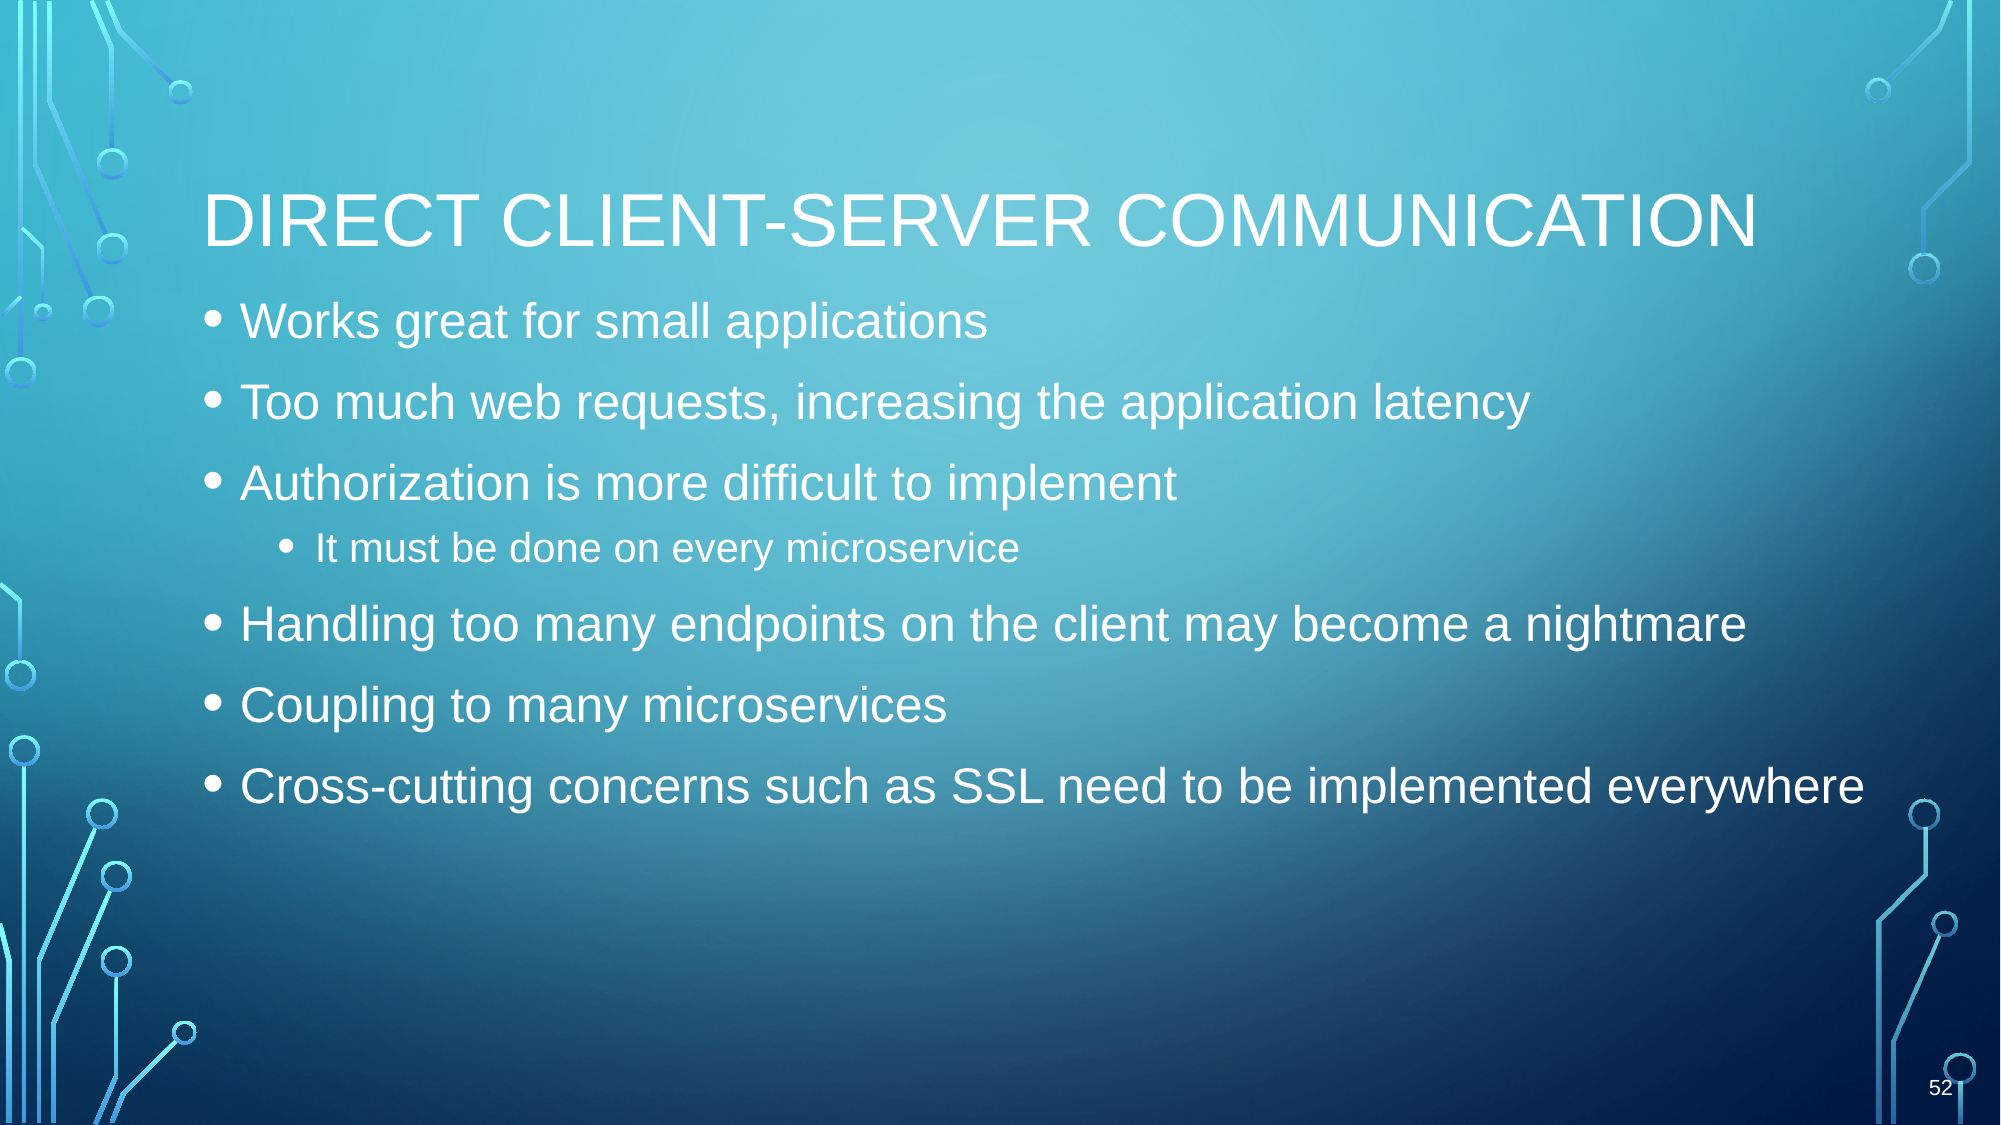

# Direct Client-Server Communication
Works great for small applications
Too much web requests, increasing the application latency
Authorization is more difficult to implement
It must be done on every microservice
Handling too many endpoints on the client may become a nightmare
Coupling to many microservices
Cross-cutting concerns such as SSL need to be implemented everywhere
52